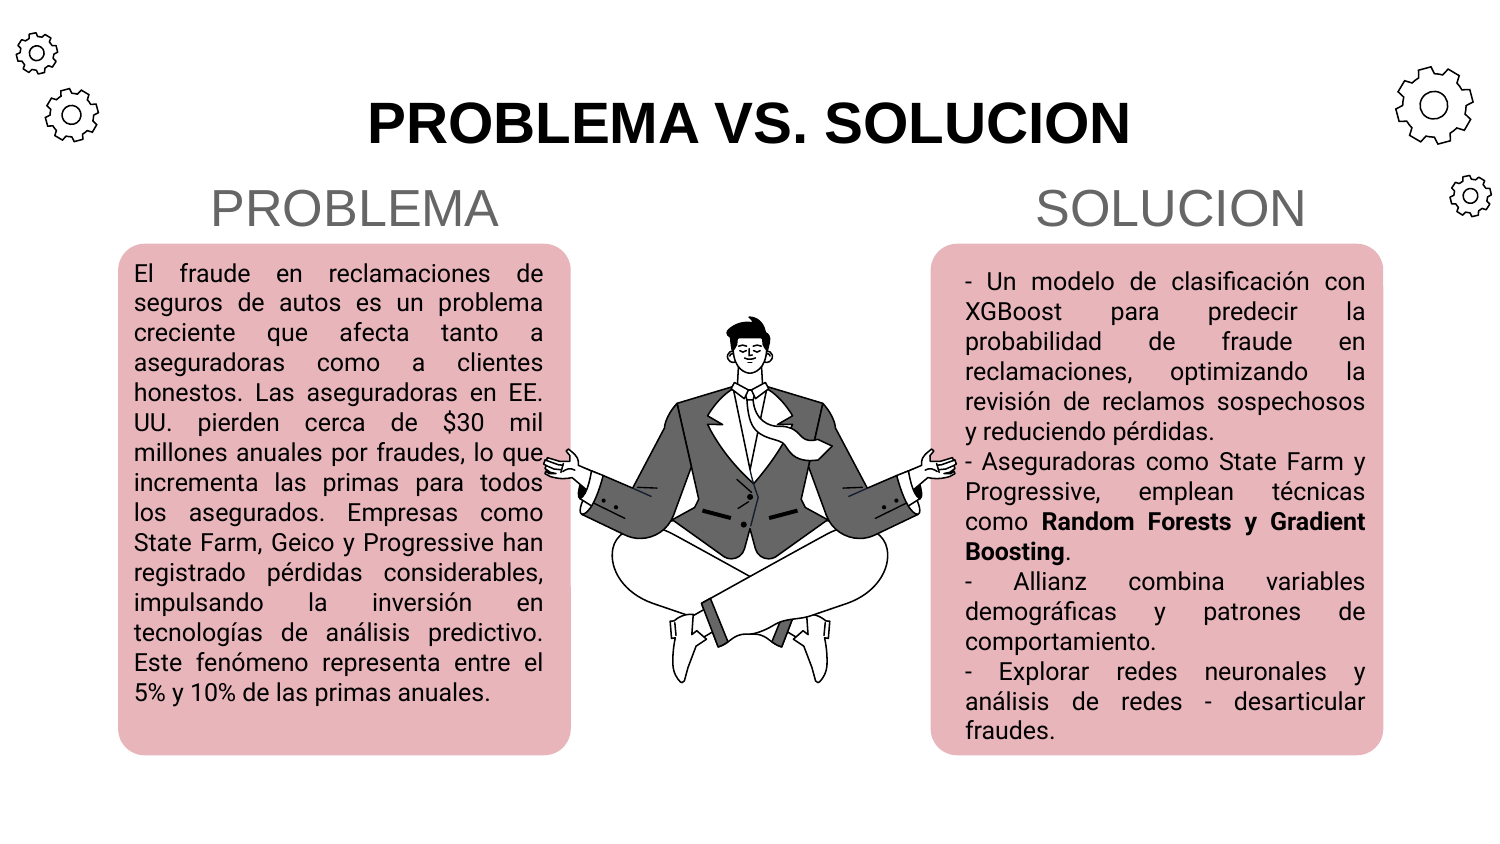

# PROBLEMA VS. SOLUCION
PROBLEMA
SOLUCION
El fraude en reclamaciones de seguros de autos es un problema creciente que afecta tanto a aseguradoras como a clientes honestos. Las aseguradoras en EE. UU. pierden cerca de $30 mil millones anuales por fraudes, lo que incrementa las primas para todos los asegurados. Empresas como State Farm, Geico y Progressive han registrado pérdidas considerables, impulsando la inversión en tecnologías de análisis predictivo. Este fenómeno representa entre el 5% y 10% de las primas anuales.

- Un modelo de clasificación con XGBoost para predecir la probabilidad de fraude en reclamaciones, optimizando la revisión de reclamos sospechosos y reduciendo pérdidas.
- Aseguradoras como State Farm y Progressive, emplean técnicas como Random Forests y Gradient Boosting.
- Allianz combina variables demográficas y patrones de comportamiento.
- Explorar redes neuronales y análisis de redes - desarticular fraudes.